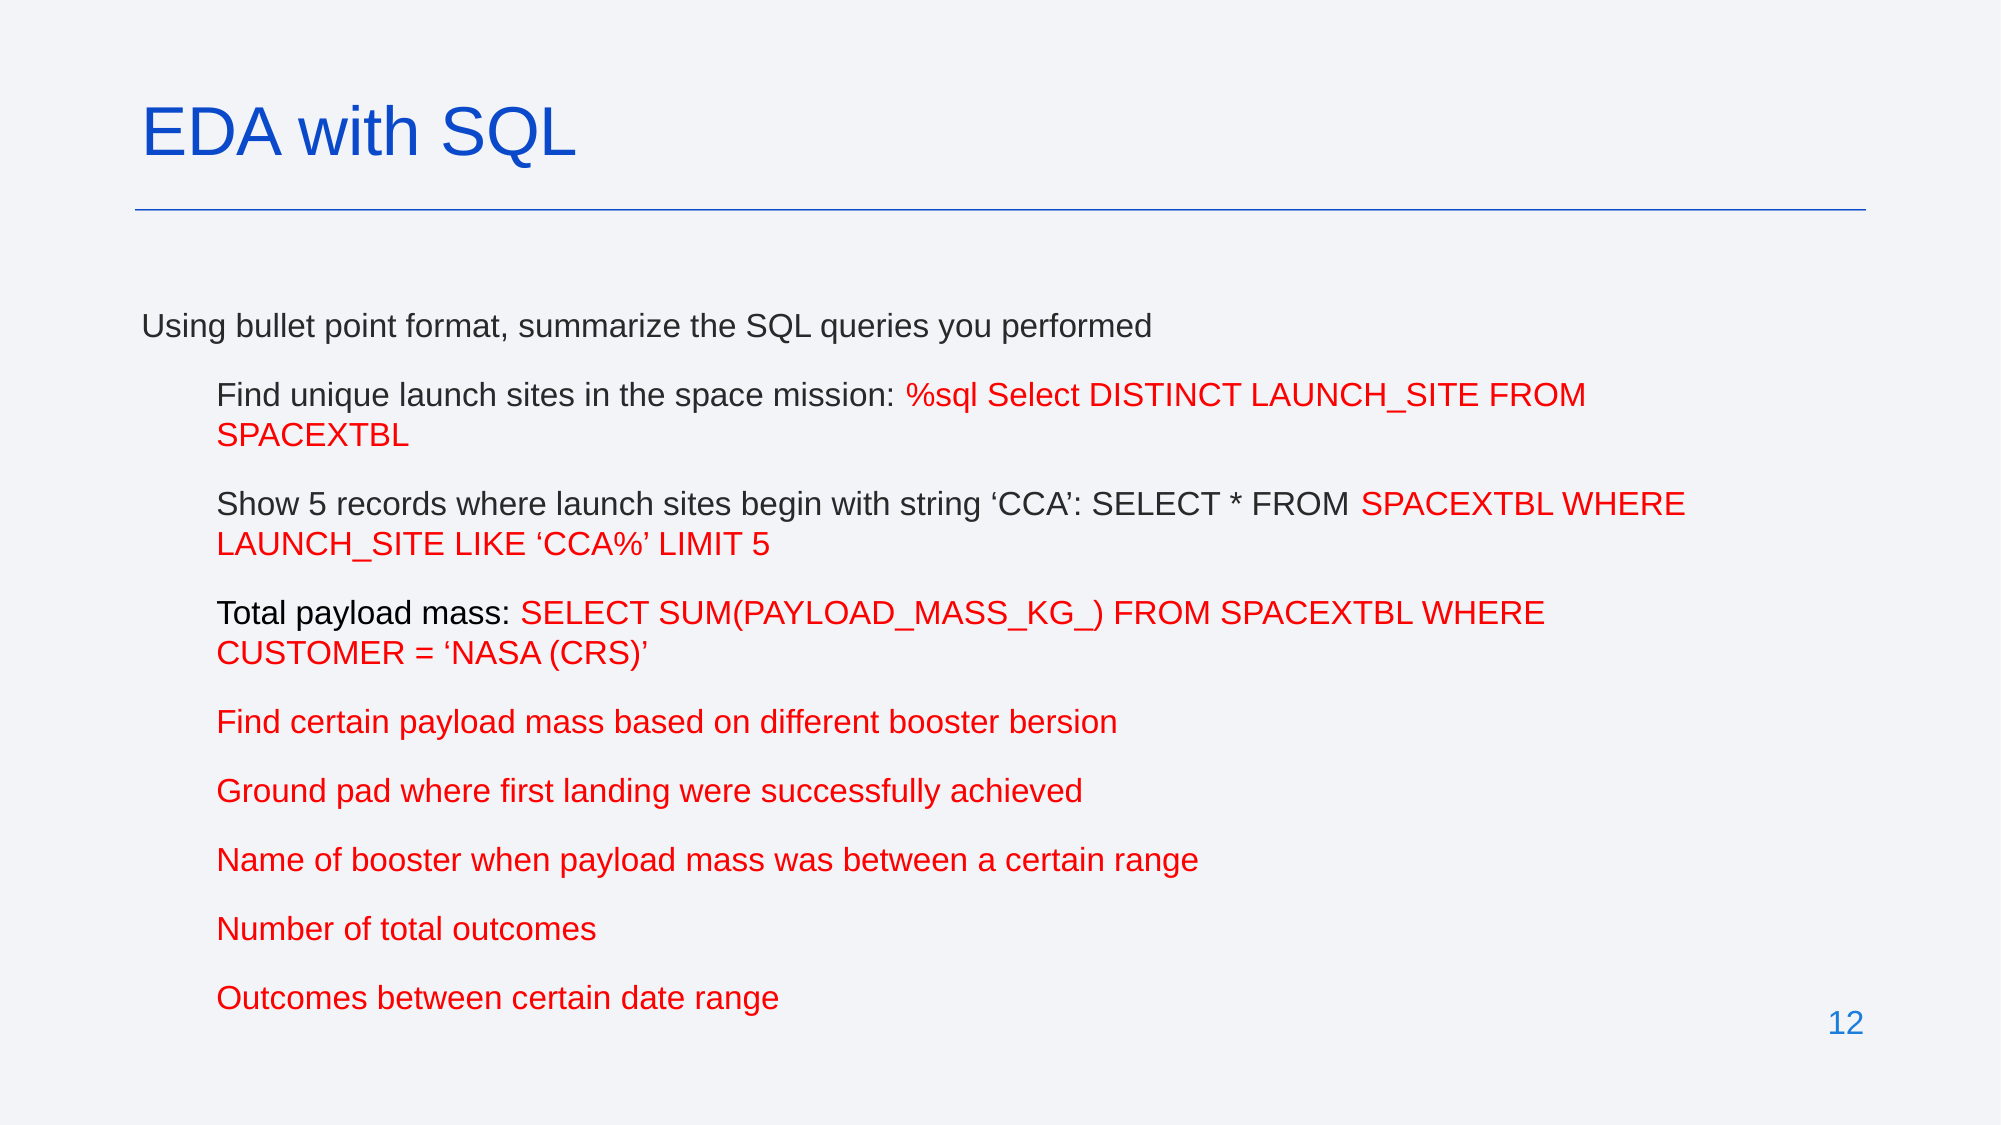

EDA with SQL
Using bullet point format, summarize the SQL queries you performed
Find unique launch sites in the space mission: %sql Select DISTINCT LAUNCH_SITE FROM SPACEXTBL
Show 5 records where launch sites begin with string ‘CCA’: SELECT * FROM SPACEXTBL WHERE LAUNCH_SITE LIKE ‘CCA%’ LIMIT 5
Total payload mass: SELECT SUM(PAYLOAD_MASS_KG_) FROM SPACEXTBL WHERE CUSTOMER = ‘NASA (CRS)’
Find certain payload mass based on different booster bersion
Ground pad where first landing were successfully achieved
Name of booster when payload mass was between a certain range
Number of total outcomes
Outcomes between certain date range

12